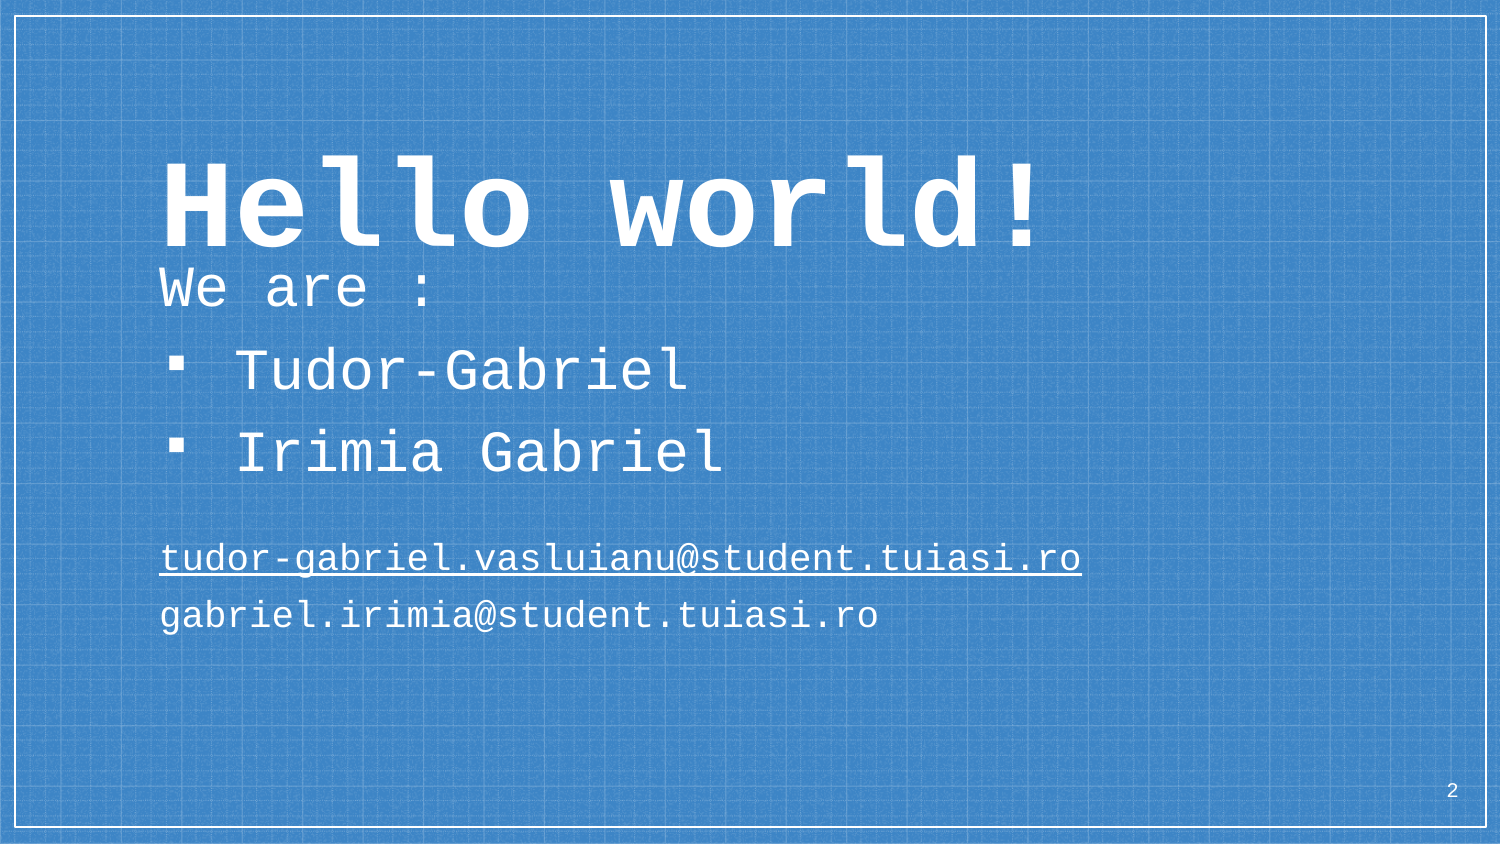

Hello world!
We are :
Tudor-Gabriel
Irimia Gabriel
tudor-gabriel.vasluianu@student.tuiasi.ro
gabriel.irimia@student.tuiasi.ro
2